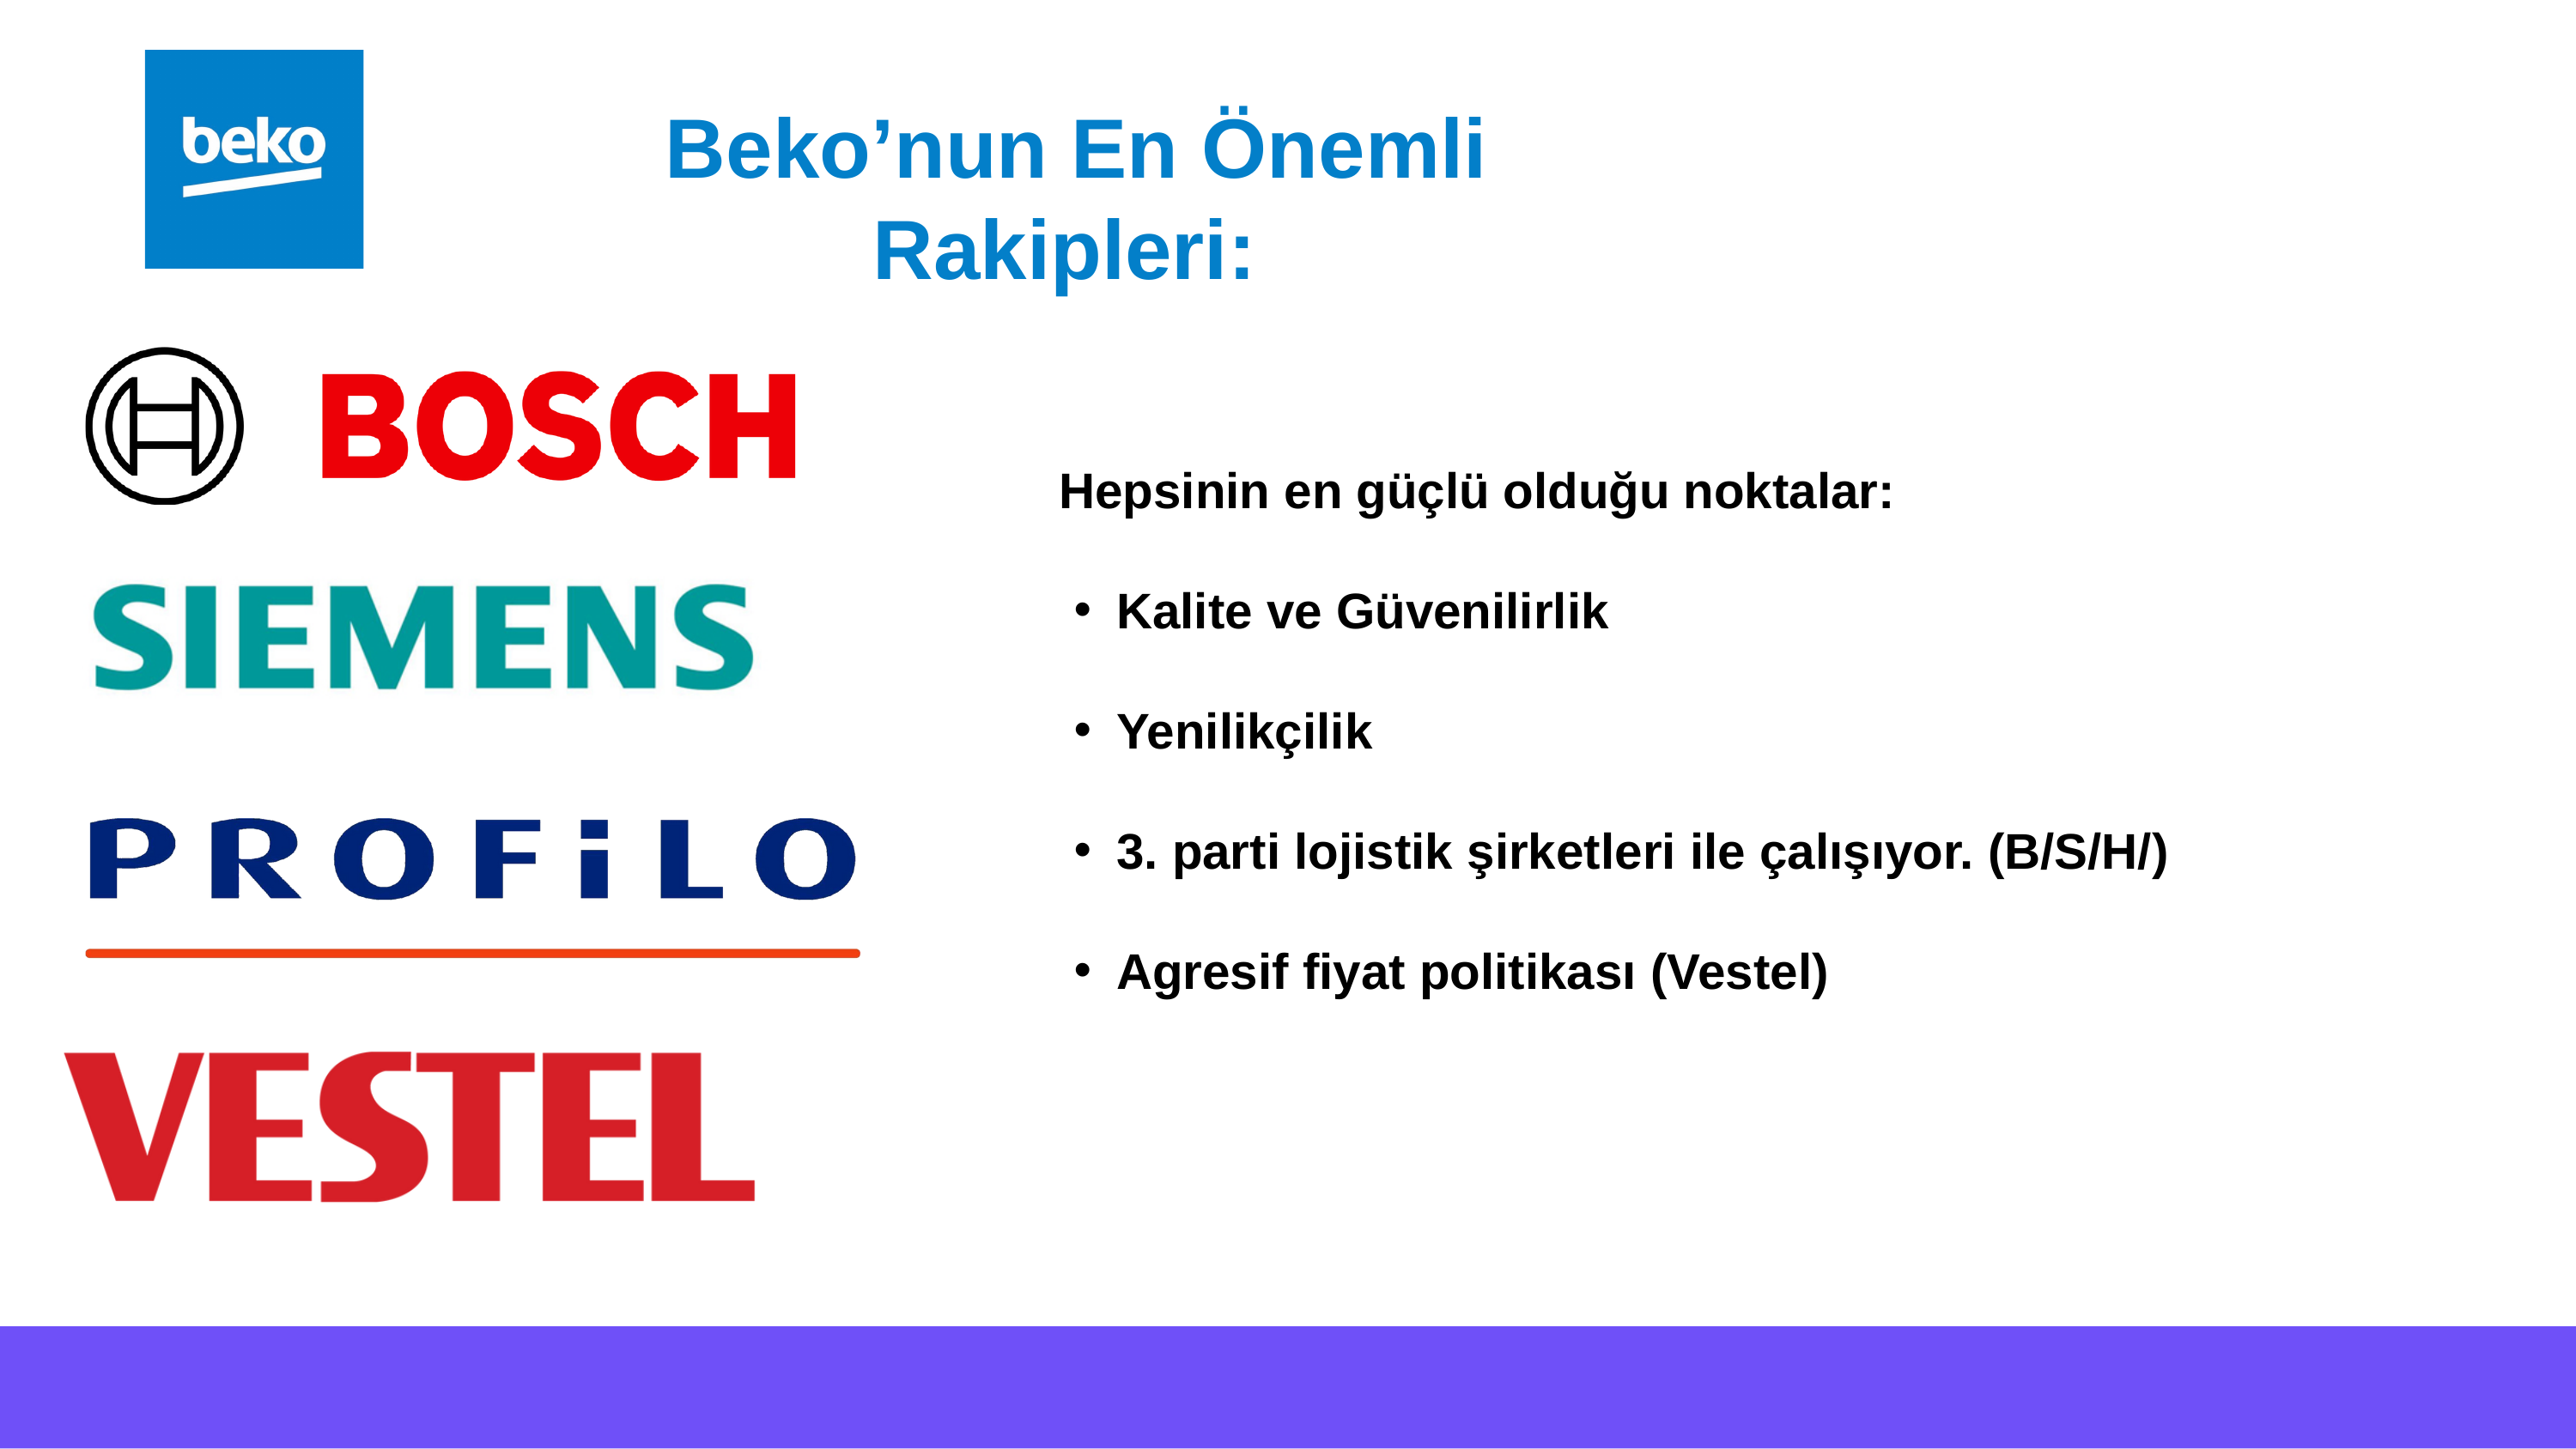

Beko’nun En Önemli Rakipleri:

  Hepsinin en güçlü olduğu noktalar:

Kalite ve Güvenilirlik

Yenilikçilik

3. parti lojistik şirketleri ile çalışıyor. (B/S/H/)

Agresif fiyat politikası (Vestel)

Kaynaklar: 1. aktuelbrosurler.com, 2. tamindir.com, 3. onedio.com, 4. craft.co, 5. craft.co, 6. migros.com.tr, 7. webrazzi.com, 8. webtekno.com, 9. hub.6sense.com, 10. cbinsights.com, 11. similarweb.com, 12. semrush.com, 13. trtspor.com.tr, 14. bing.com, 15. owler.com, 16. comparably.com